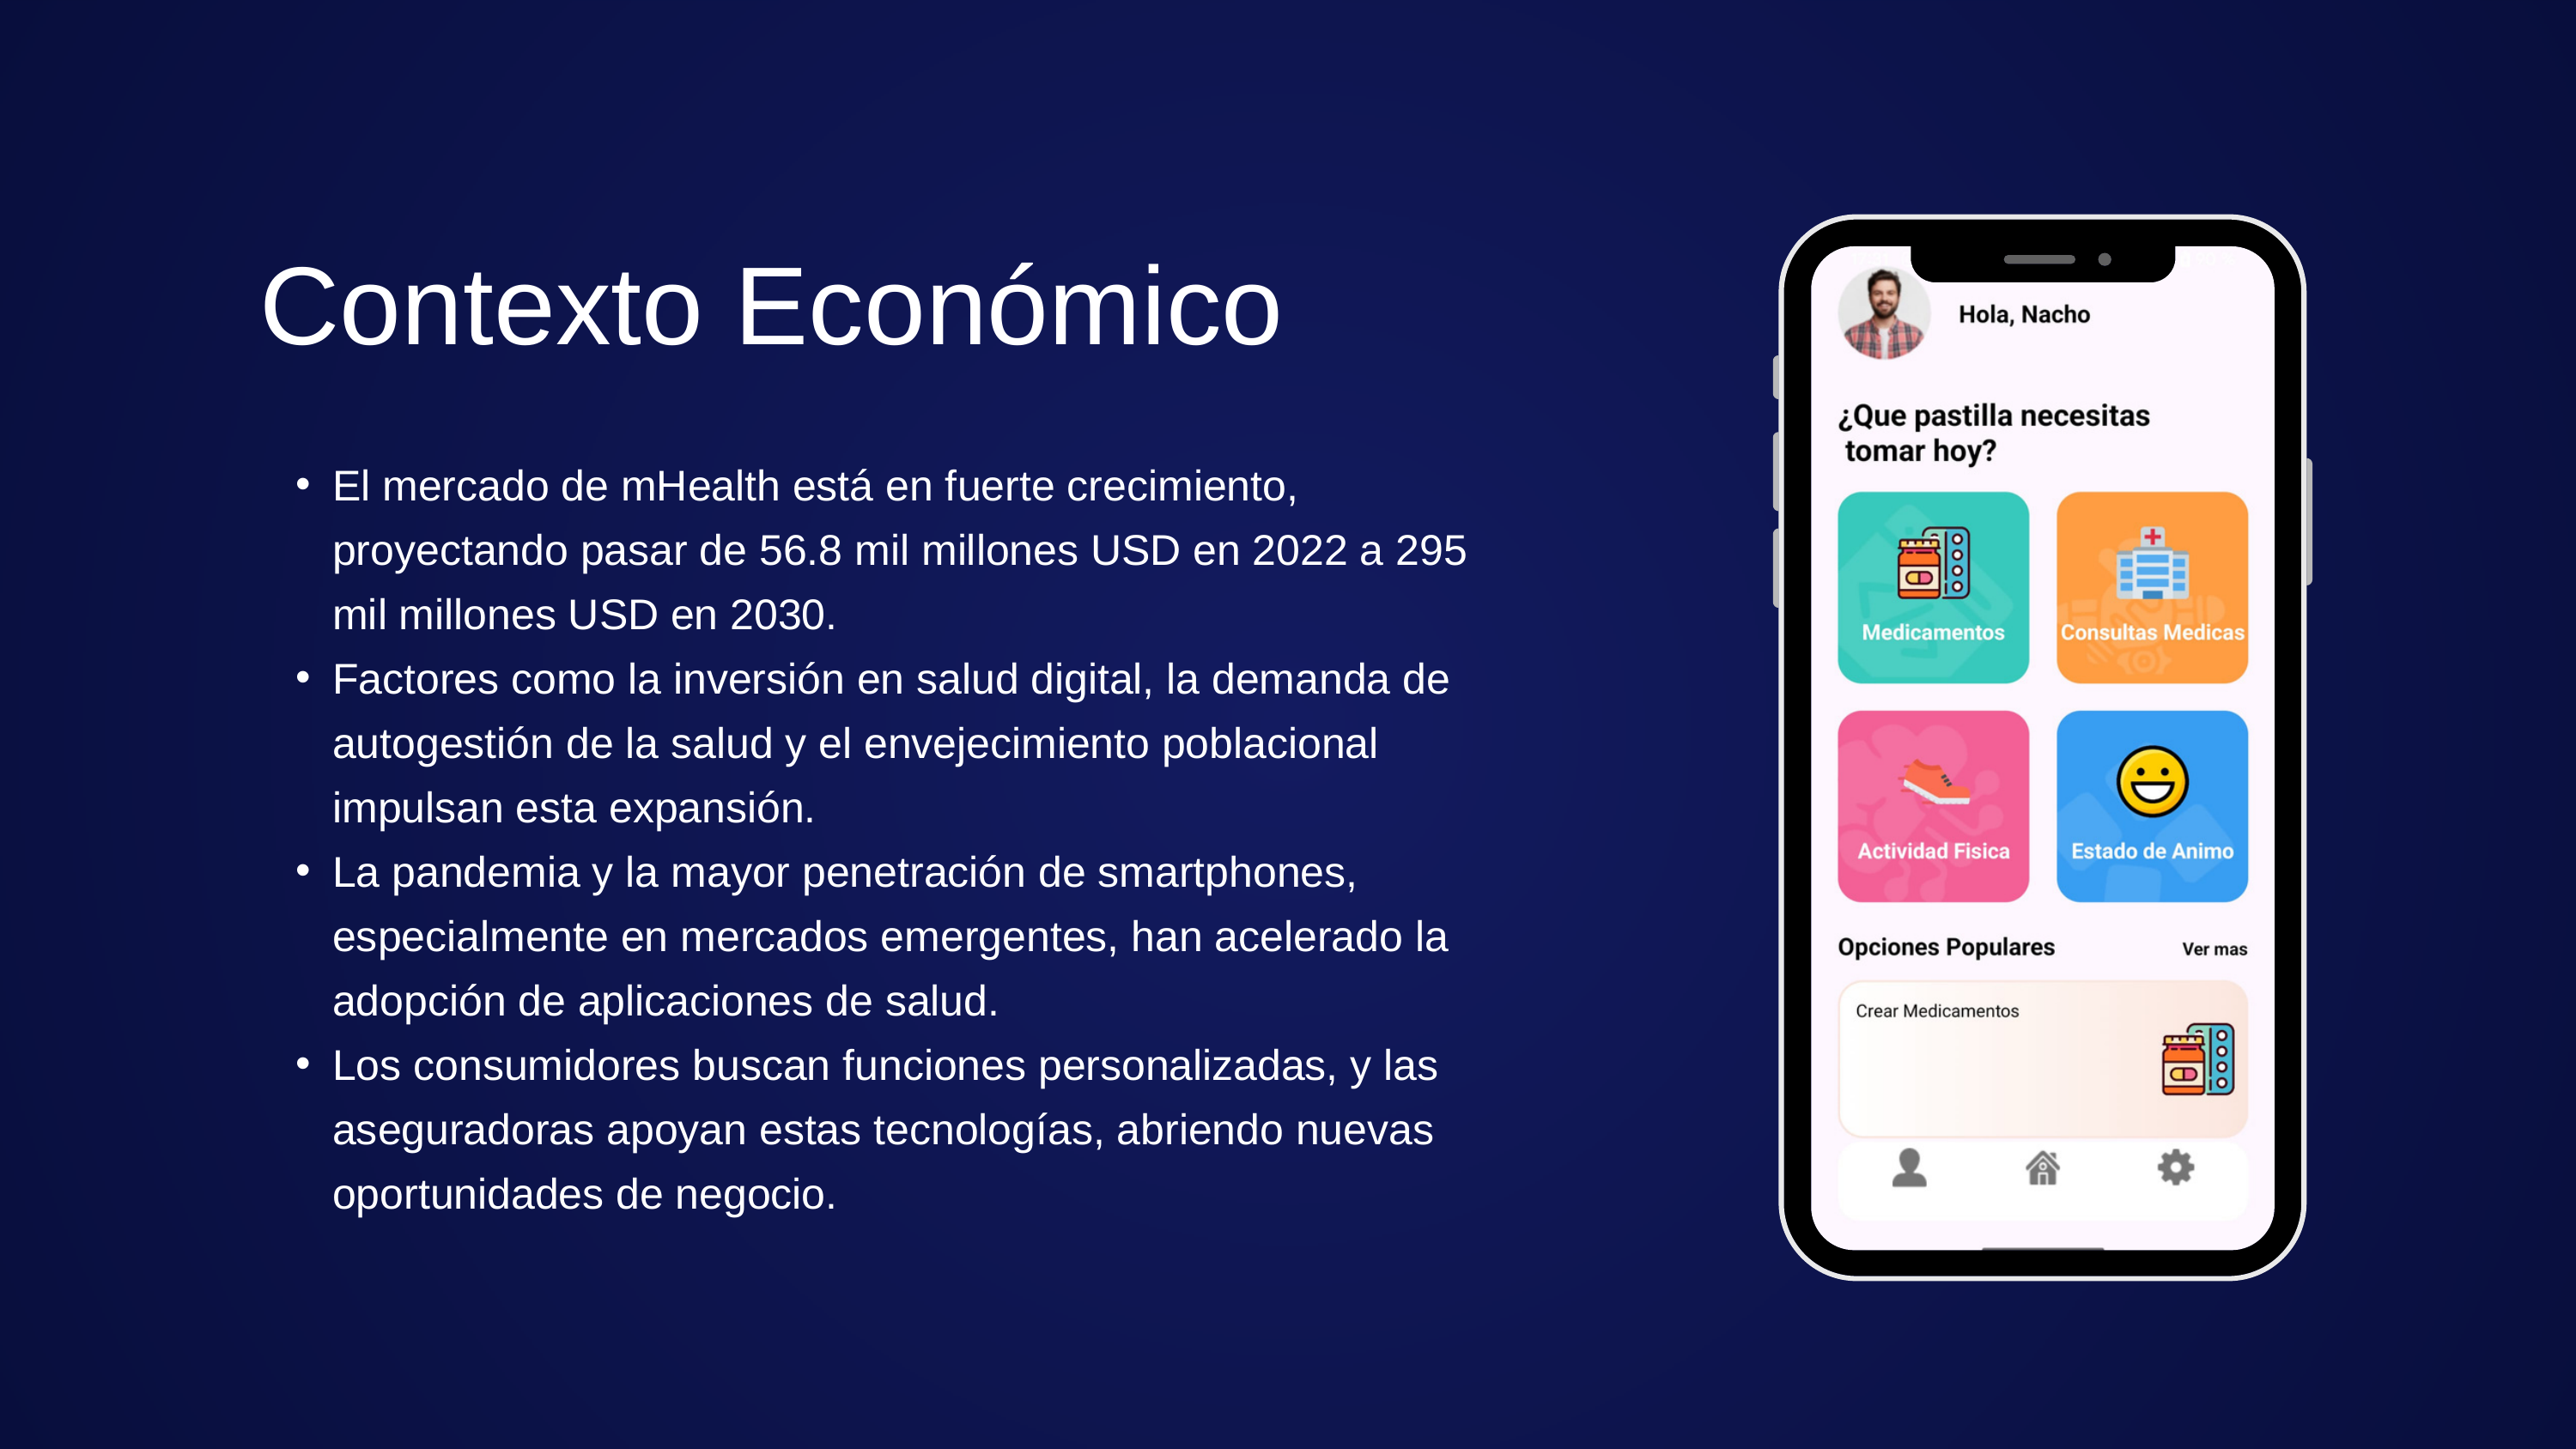

Contexto Económico
El mercado de mHealth está en fuerte crecimiento, proyectando pasar de 56.8 mil millones USD en 2022 a 295 mil millones USD en 2030.
Factores como la inversión en salud digital, la demanda de autogestión de la salud y el envejecimiento poblacional impulsan esta expansión.
La pandemia y la mayor penetración de smartphones, especialmente en mercados emergentes, han acelerado la adopción de aplicaciones de salud.
Los consumidores buscan funciones personalizadas, y las aseguradoras apoyan estas tecnologías, abriendo nuevas oportunidades de negocio.